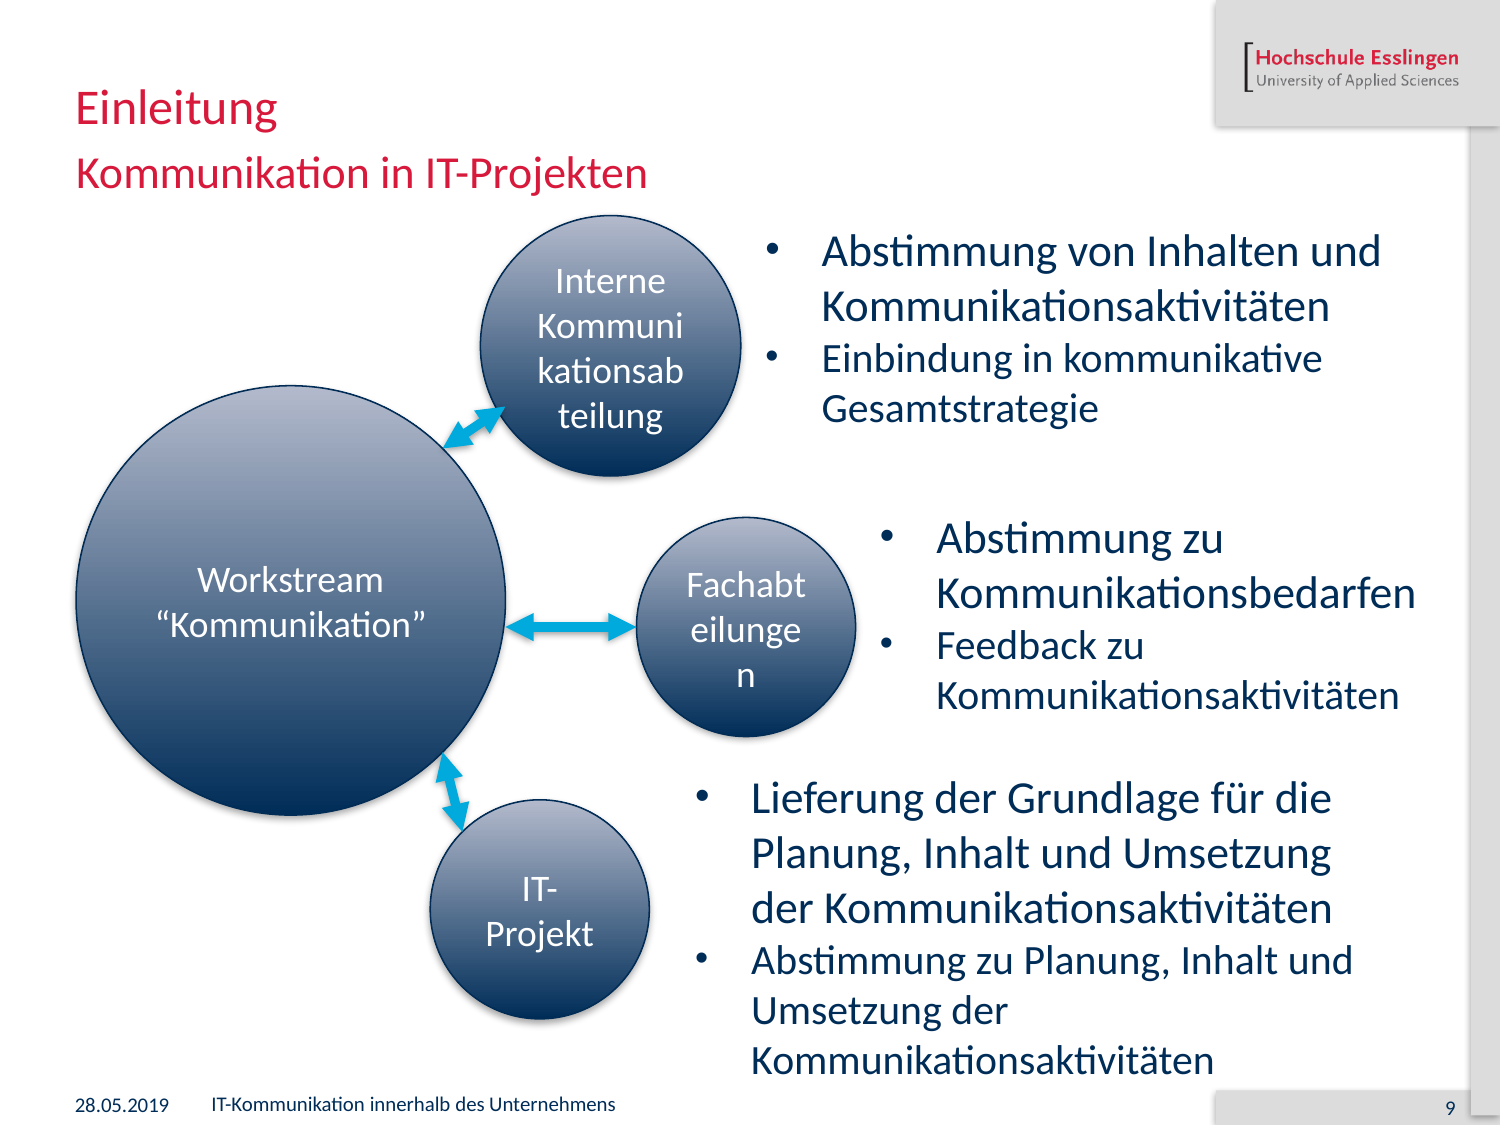

# Einleitung
Kommunikation in IT-Projekten
Interne Kommunikationsabteilung
Abstimmung von Inhalten und Kommunikationsaktivitäten
Einbindung in kommunikative Gesamtstrategie
Workstream “Kommunikation”
Abstimmung zu Kommunikationsbedarfen
Feedback zu Kommunikationsaktivitäten
Fachabteilungen
Lieferung der Grundlage für die Planung, Inhalt und Umsetzung der Kommunikationsaktivitäten
Abstimmung zu Planung, Inhalt und Umsetzung der Kommunikationsaktivitäten
IT-Projekt
28.05.2019
IT-Kommunikation innerhalb des Unternehmens
9